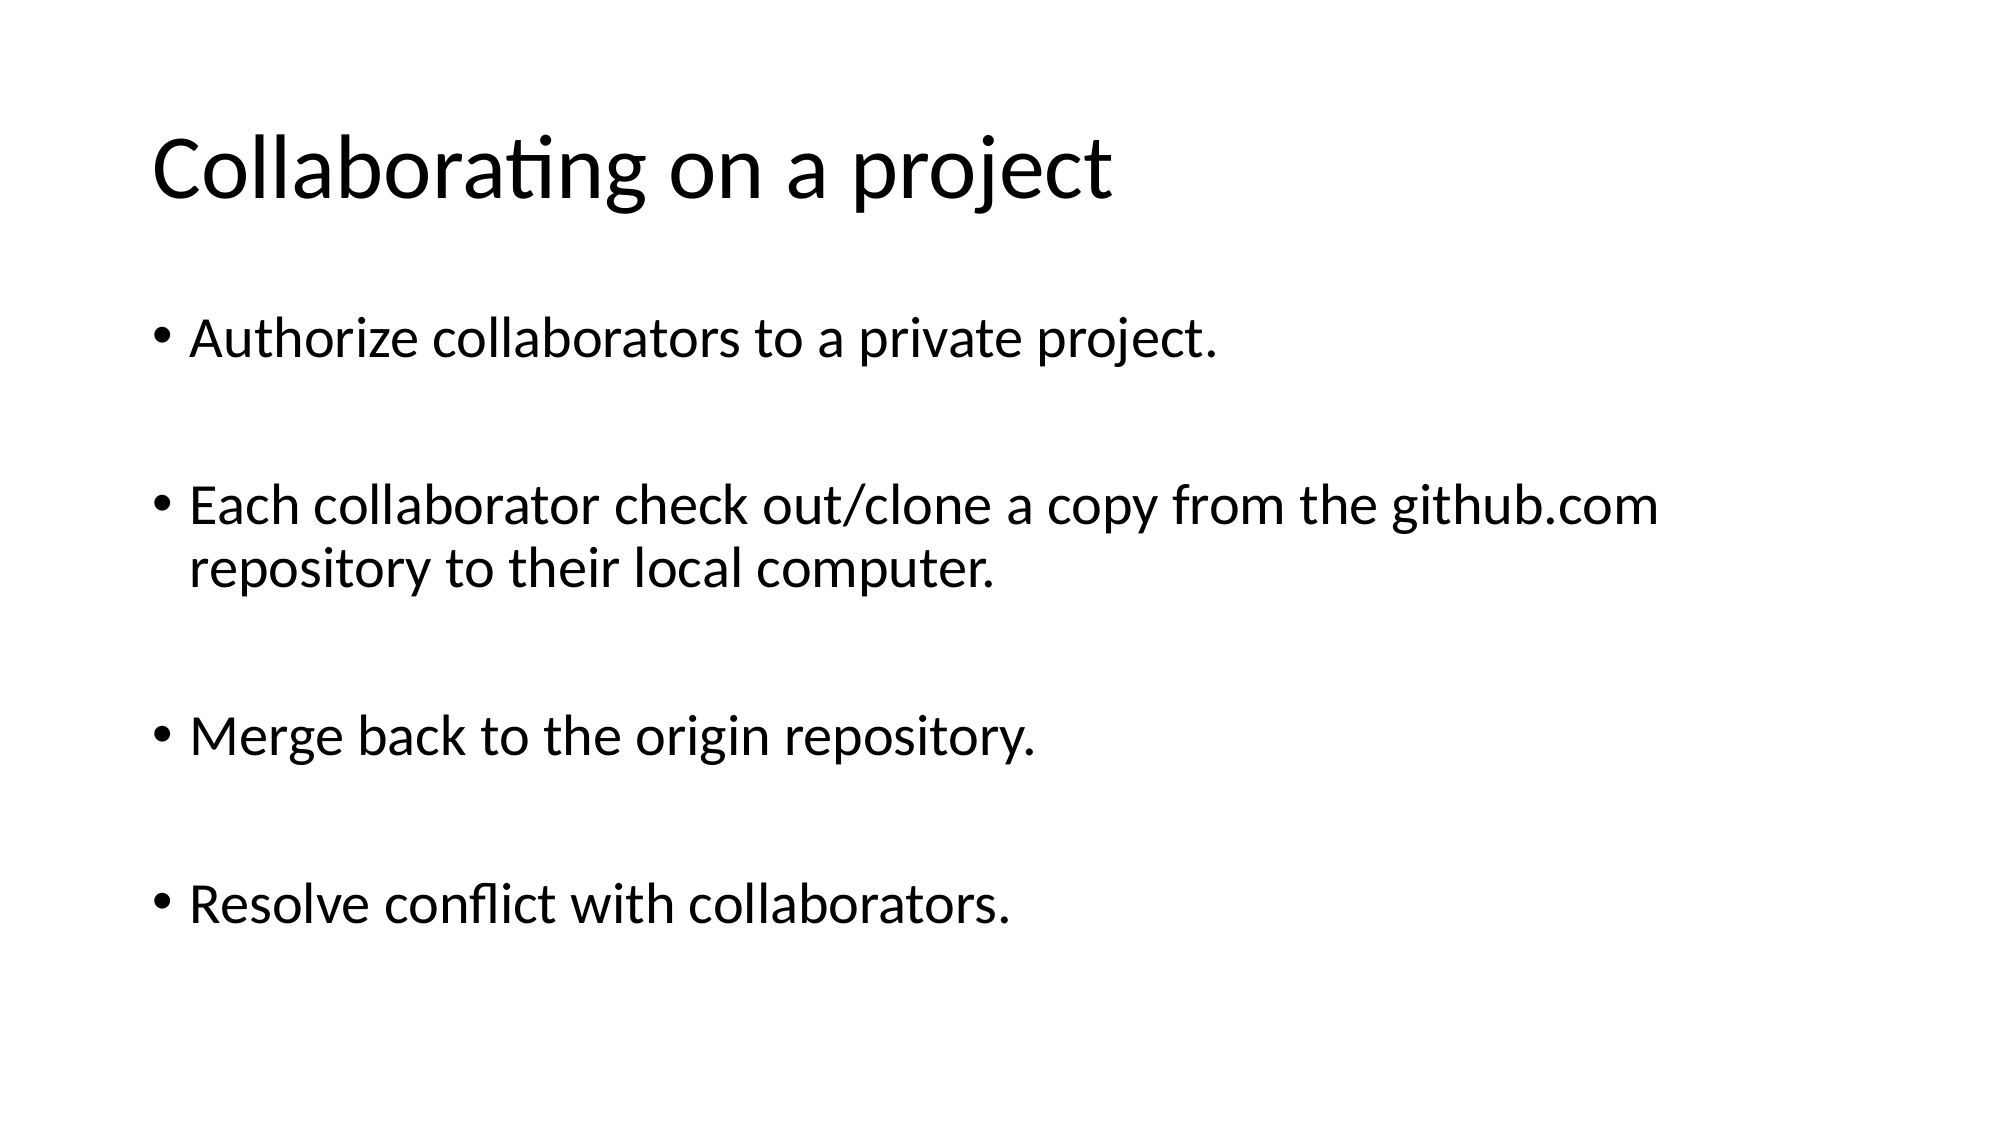

# Collaborating on a project
Authorize collaborators to a private project.

Each collaborator check out/clone a copy from the github.com repository to their local computer.

Merge back to the origin repository.

Resolve conflict with collaborators.